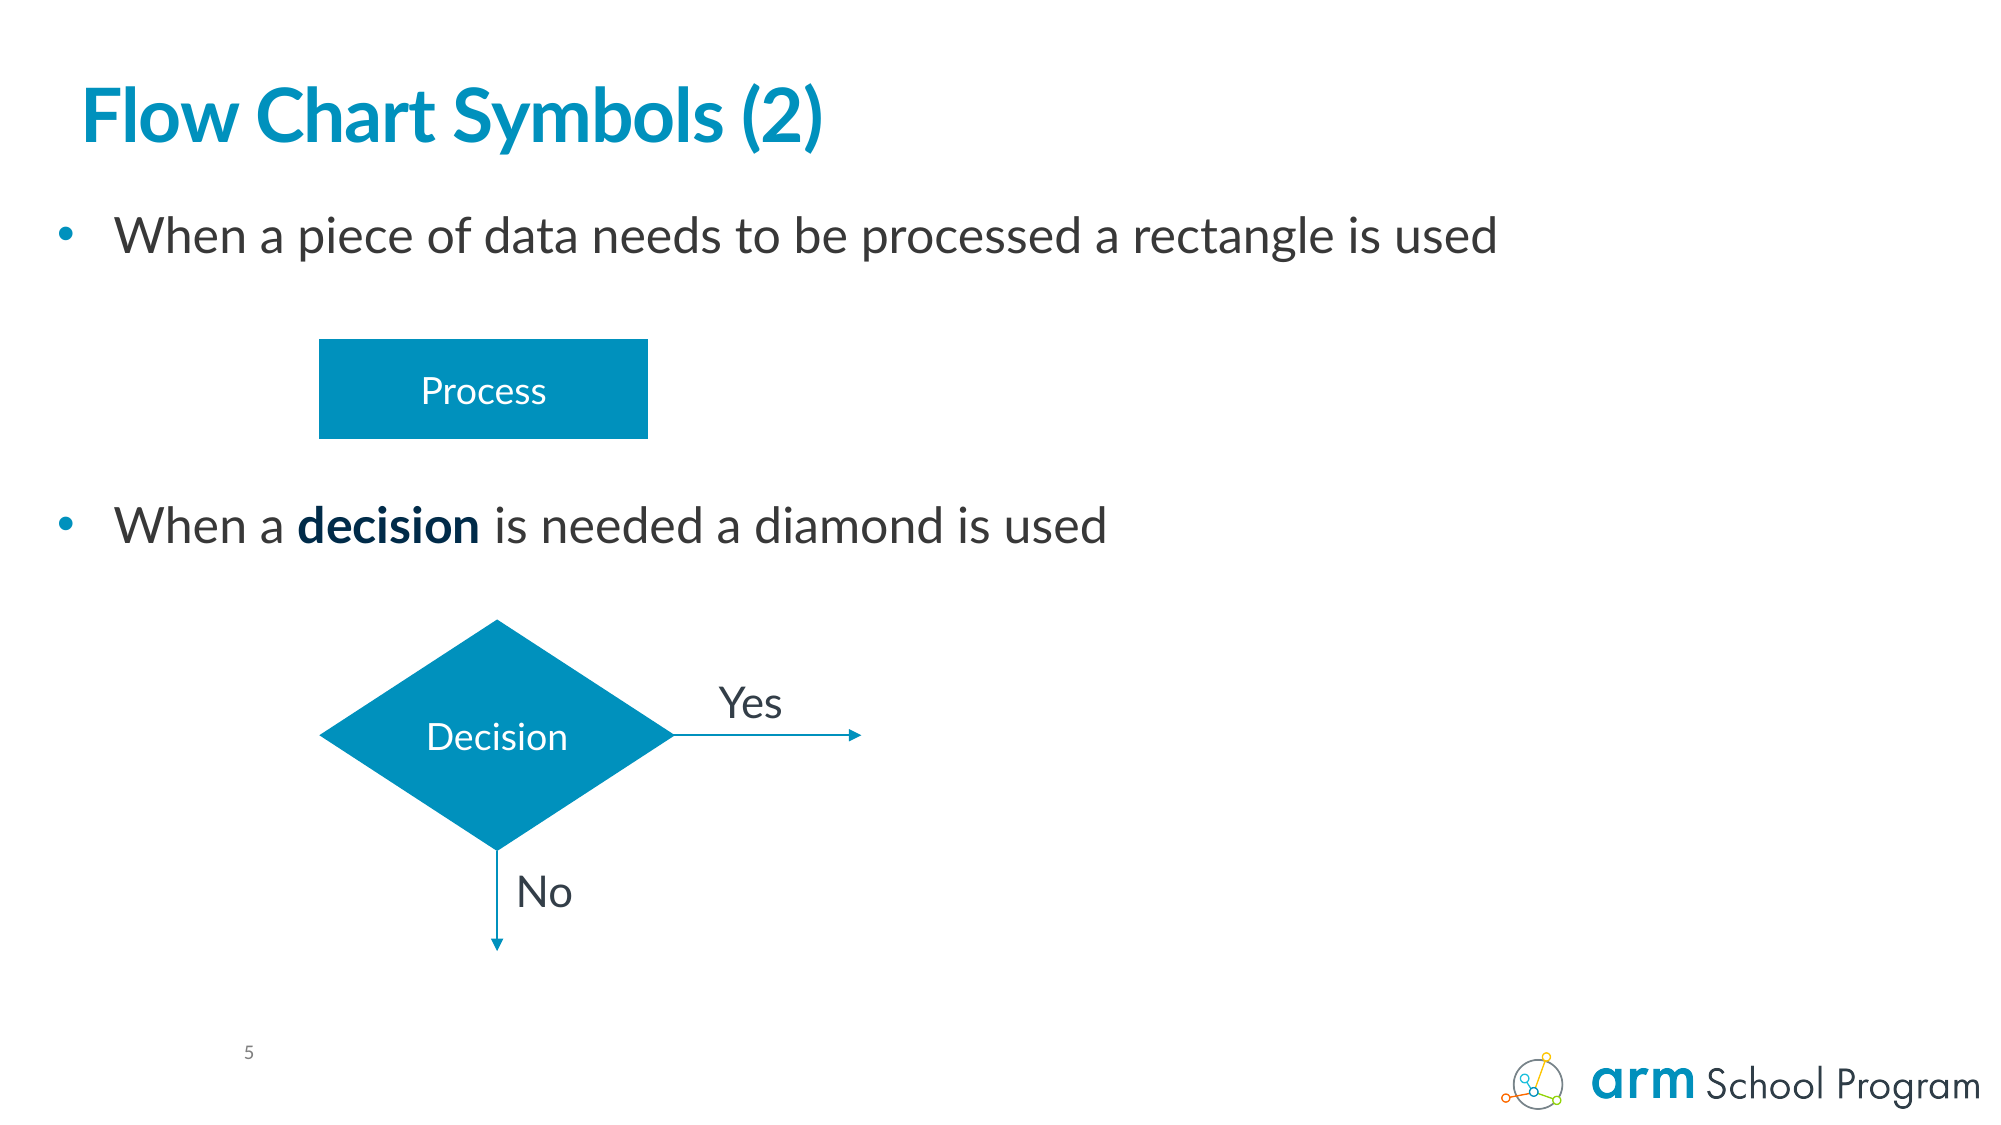

# Flow Chart Symbols (2)
When a piece of data needs to be processed a rectangle is used

When a decision is needed a diamond is used
Process
Decision
Yes
No